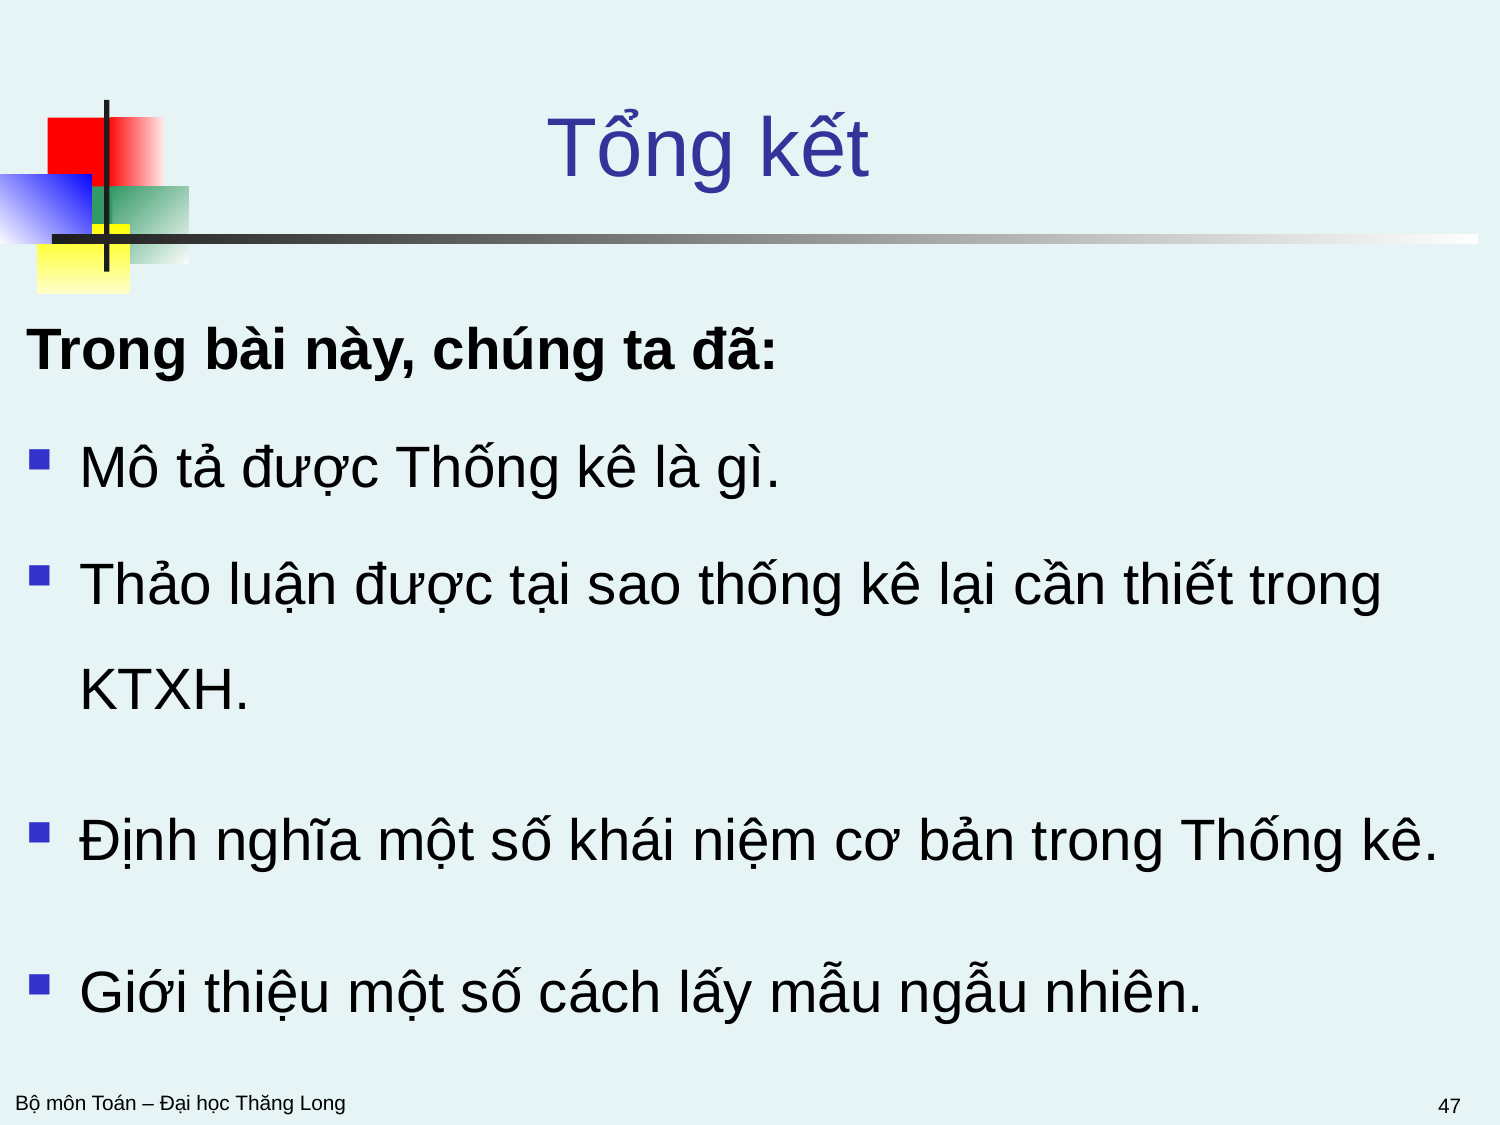

# Tổng kết
Trong bài này, chúng ta đã:
Mô tả được Thống kê là gì.
Thảo luận được tại sao thống kê lại cần thiết trong KTXH.
Định nghĩa một số khái niệm cơ bản trong Thống kê.
Giới thiệu một số cách lấy mẫu ngẫu nhiên.
47
Bộ môn Toán – Đại học Thăng Long